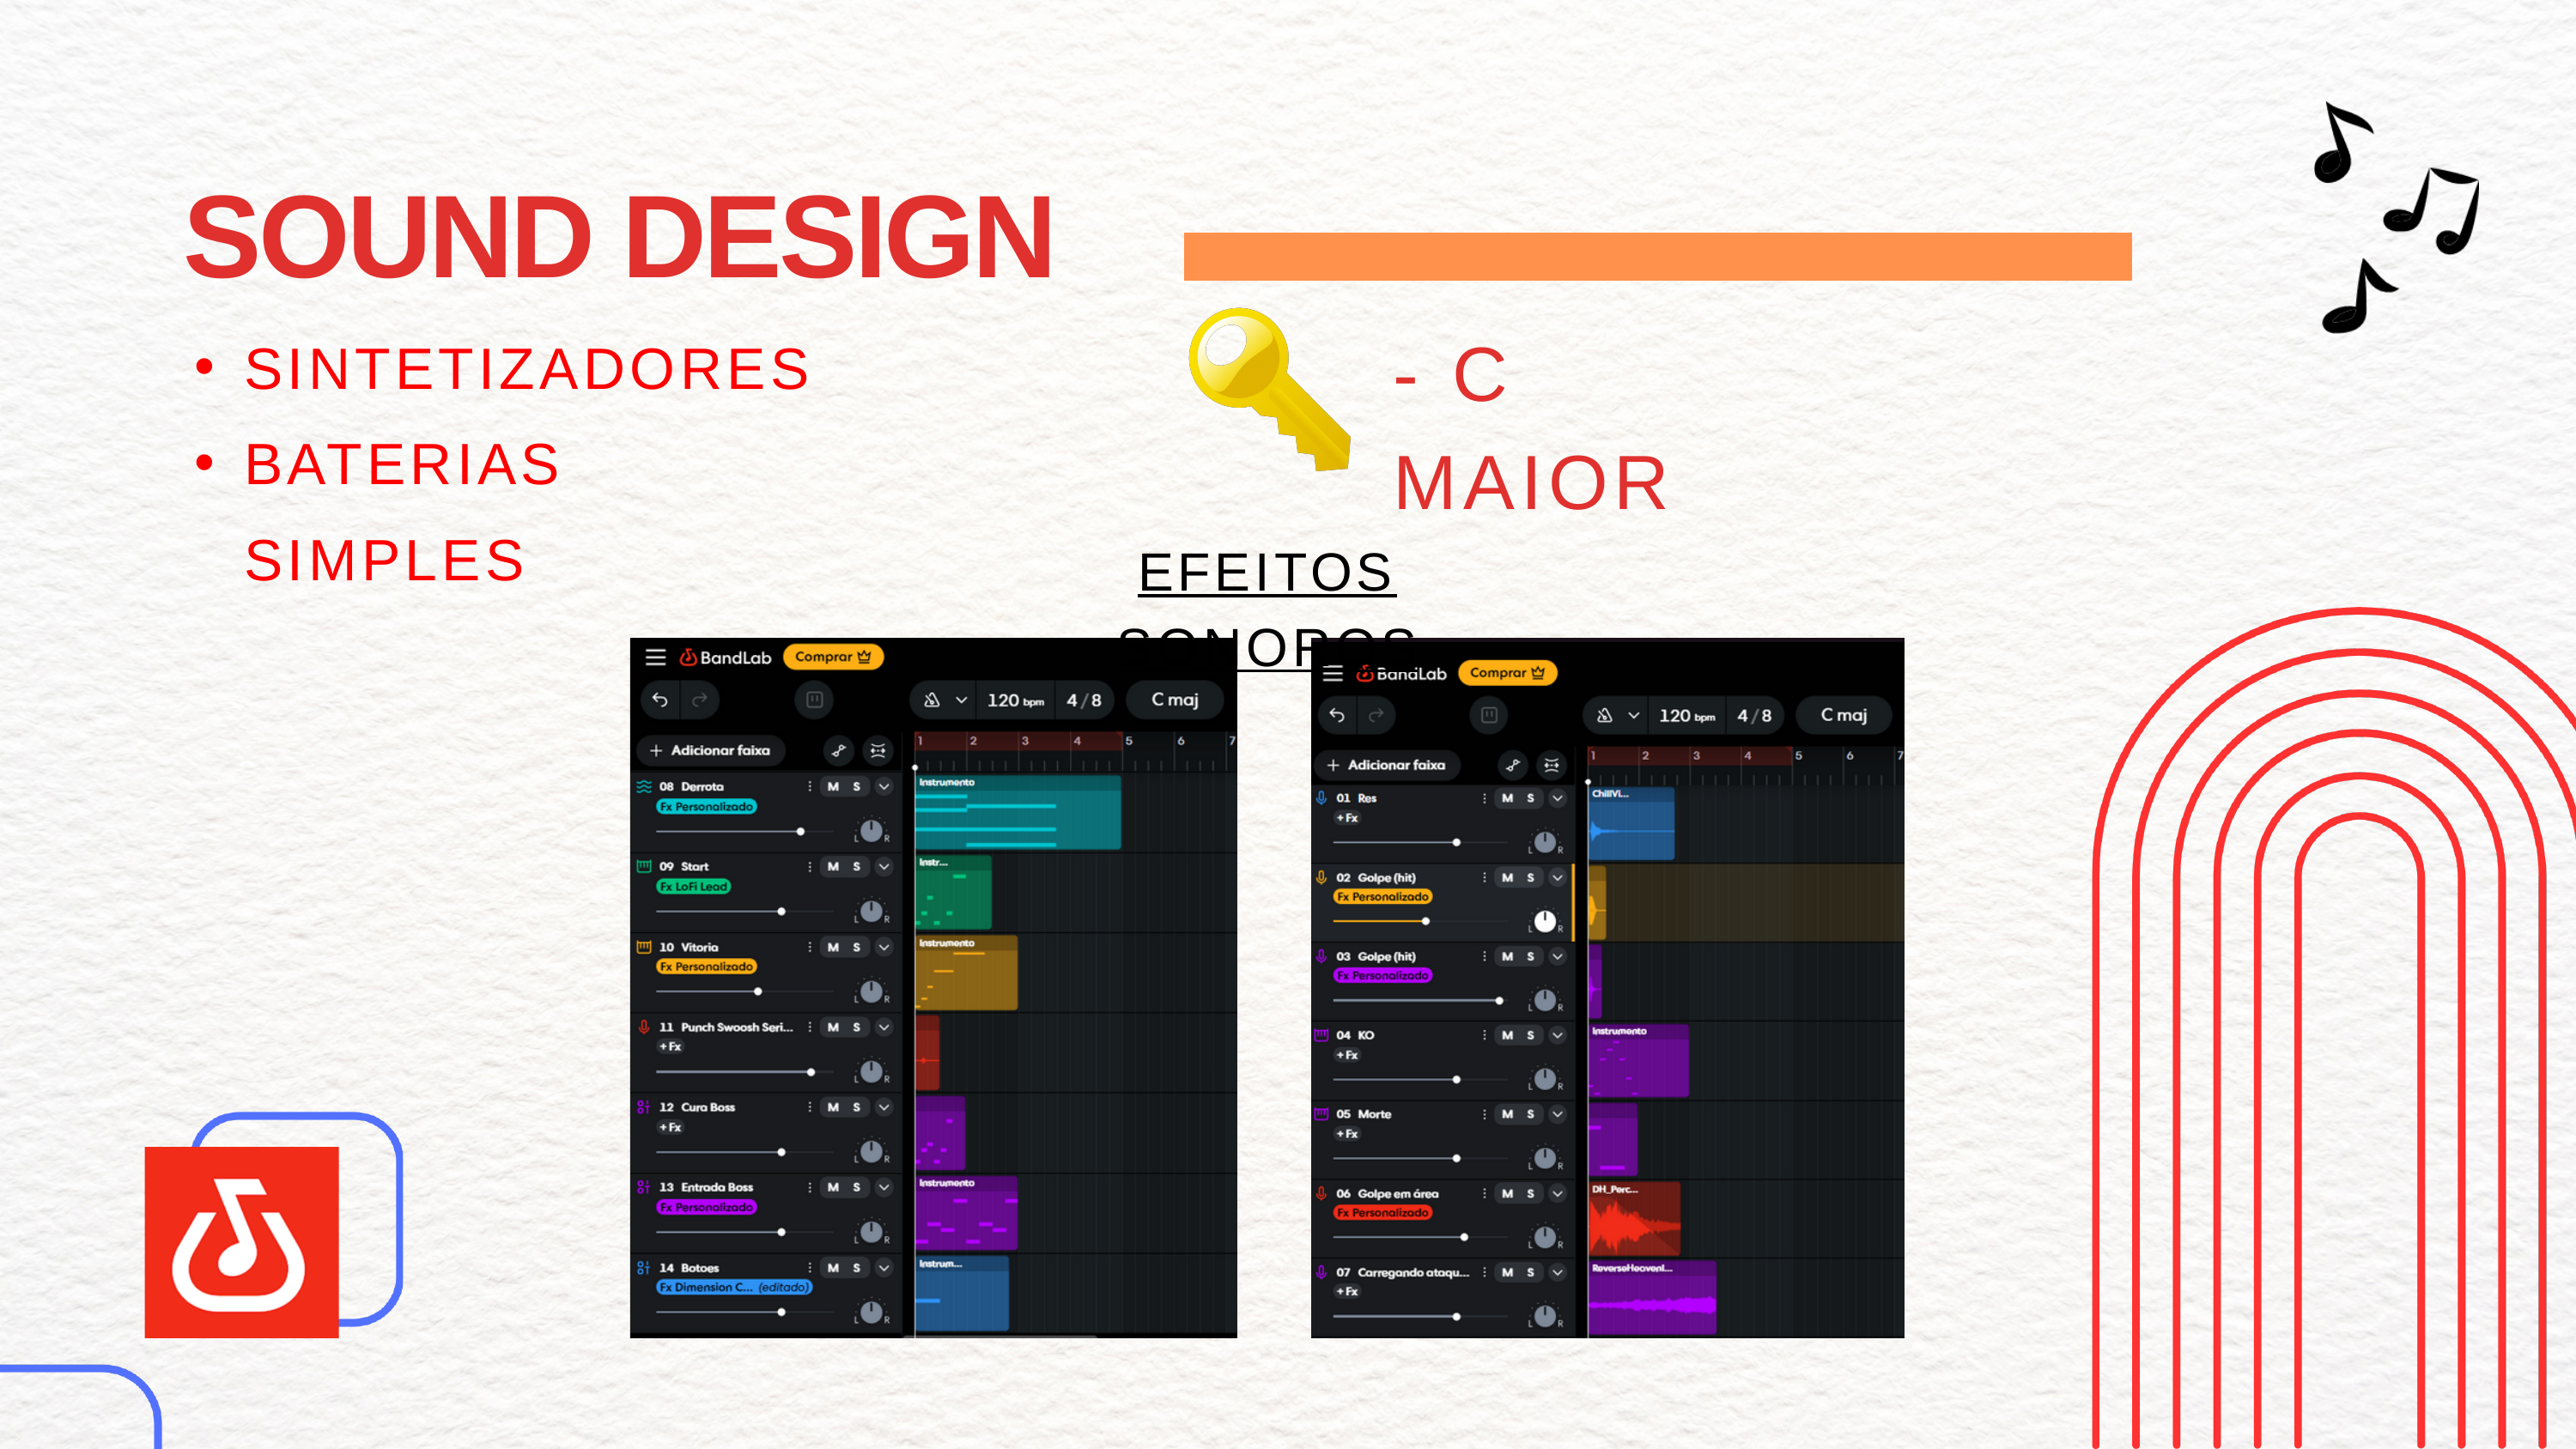

SOUND DESIGN

SINTETIZADORES
BATERIAS SIMPLES
- C MAIOR
EFEITOS SONOROS